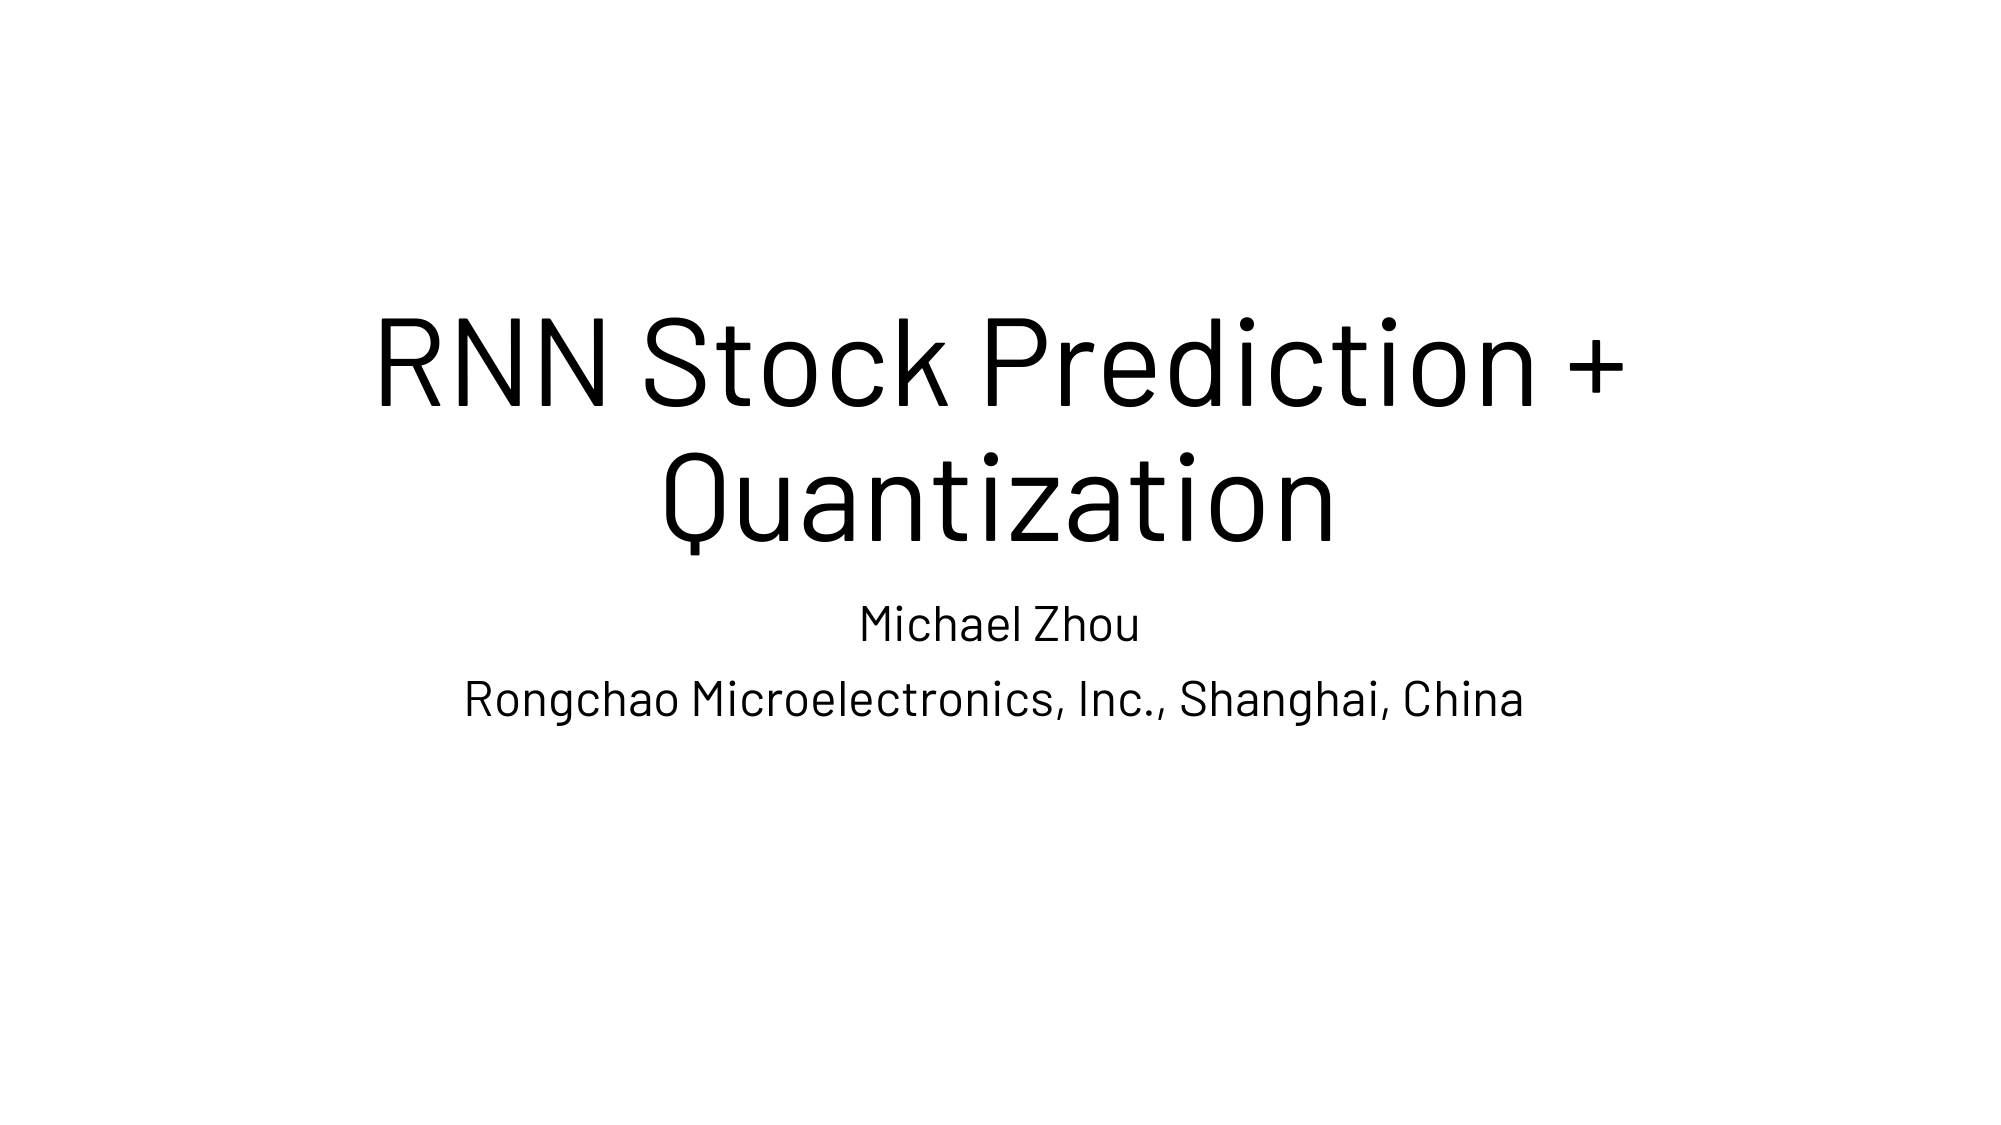

# RNN Stock Prediction + Quantization
Michael Zhou
Rongchao Microelectronics, Inc., Shanghai, China